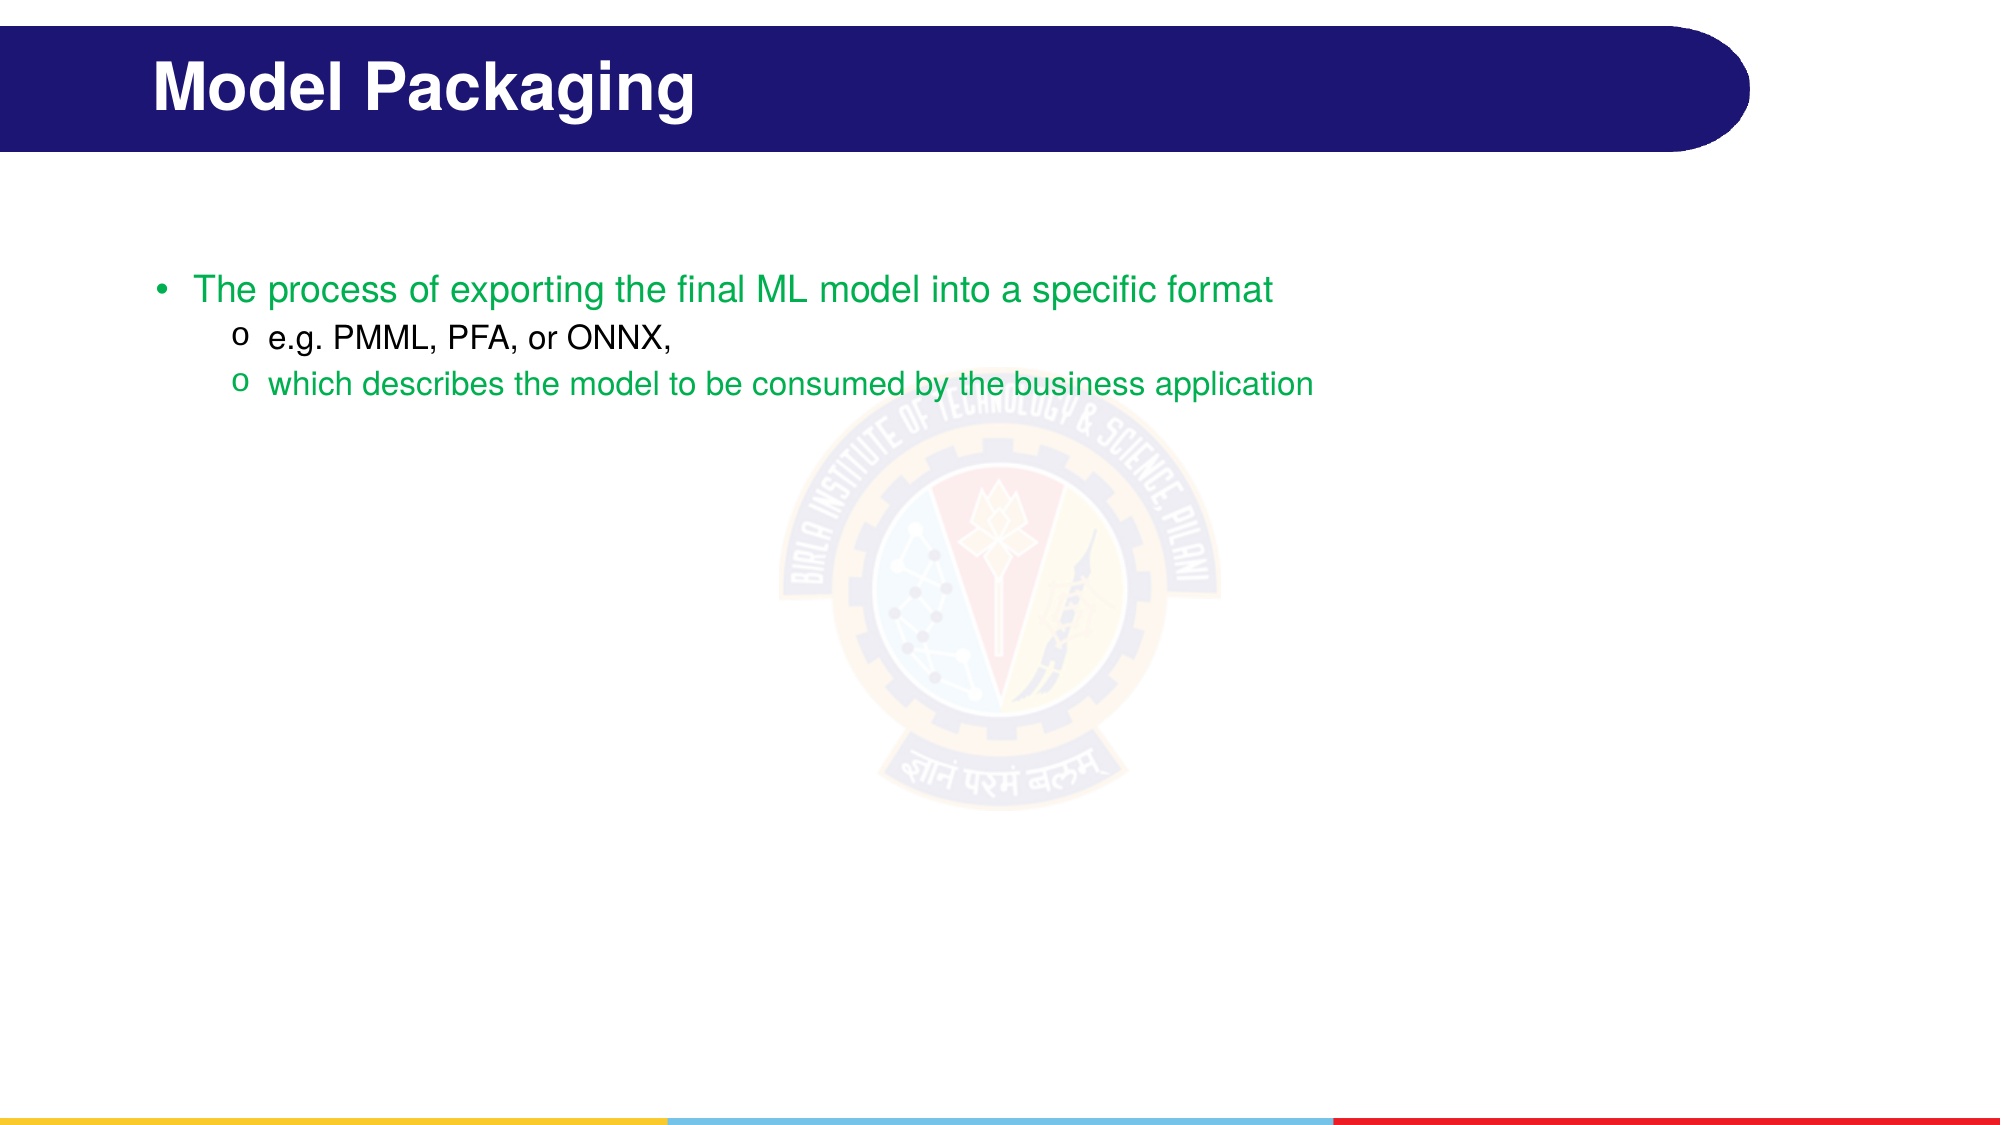

# Model Packaging

The process of exporting the final ML model into a specific format
e.g. PMML, PFA, or ONNX,
which describes the model to be consumed by the business application